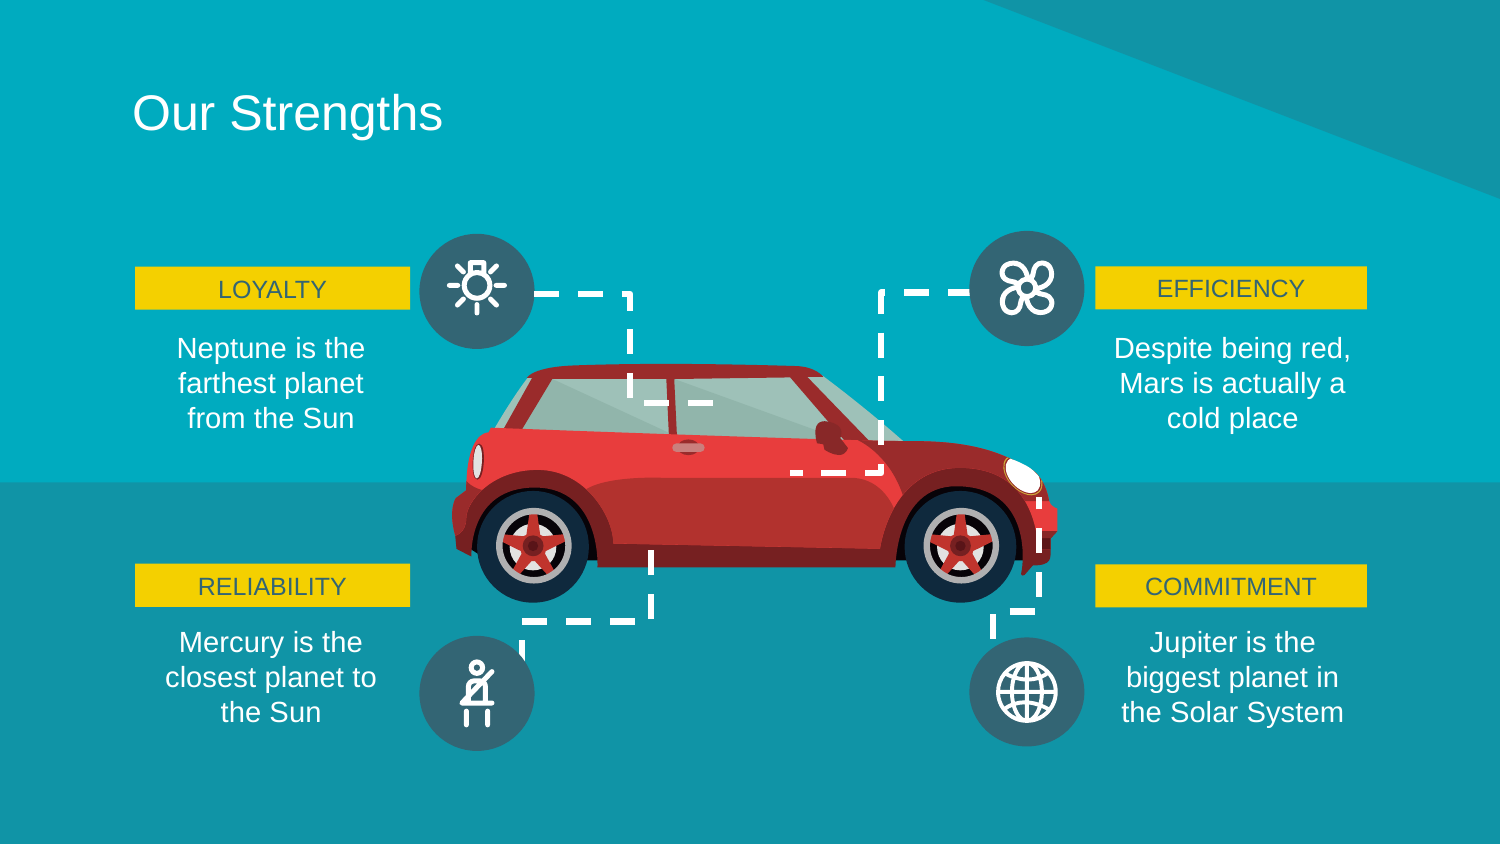

# Our Strengths

EFFICIENCY
LOYALTY
Despite being red, Mars is actually a cold place
Neptune is the farthest planet from the Sun

RELIABILITY
COMMITMENT
Jupiter is the biggest planet in the Solar System
Mercury is the closest planet to the Sun